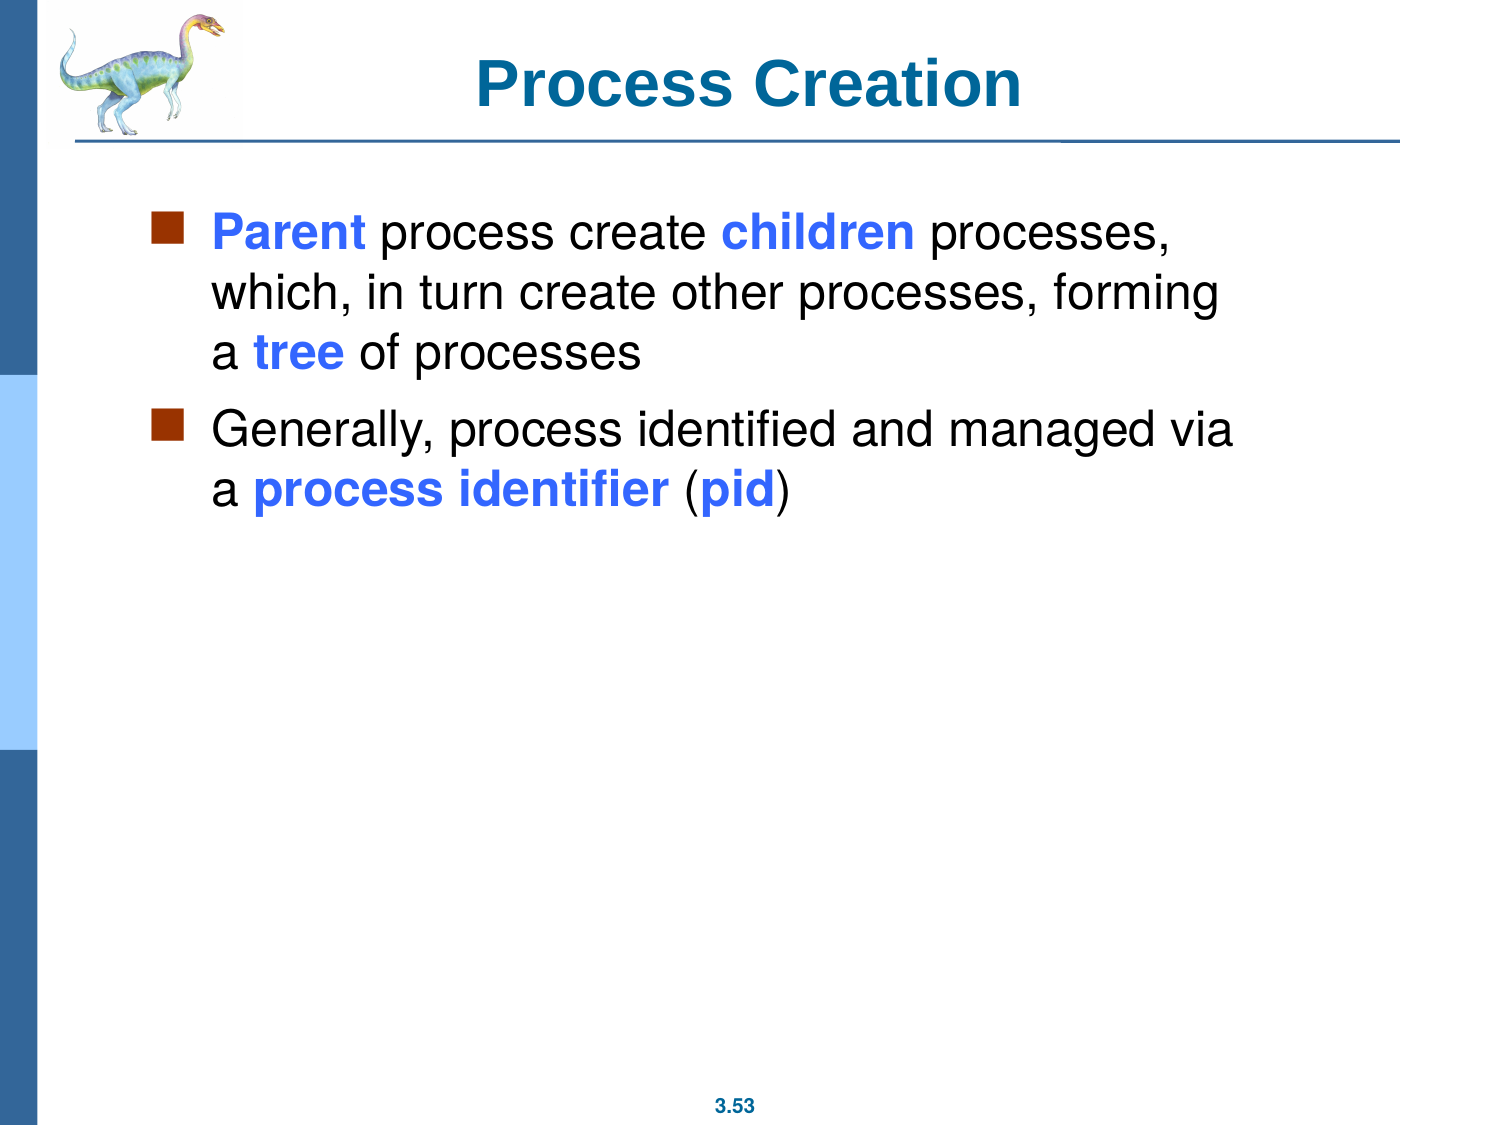

# Process Creation
Parent process create children processes, which, in turn create other processes, forming a tree of processes
Generally, process identified and managed via a process identifier (pid)